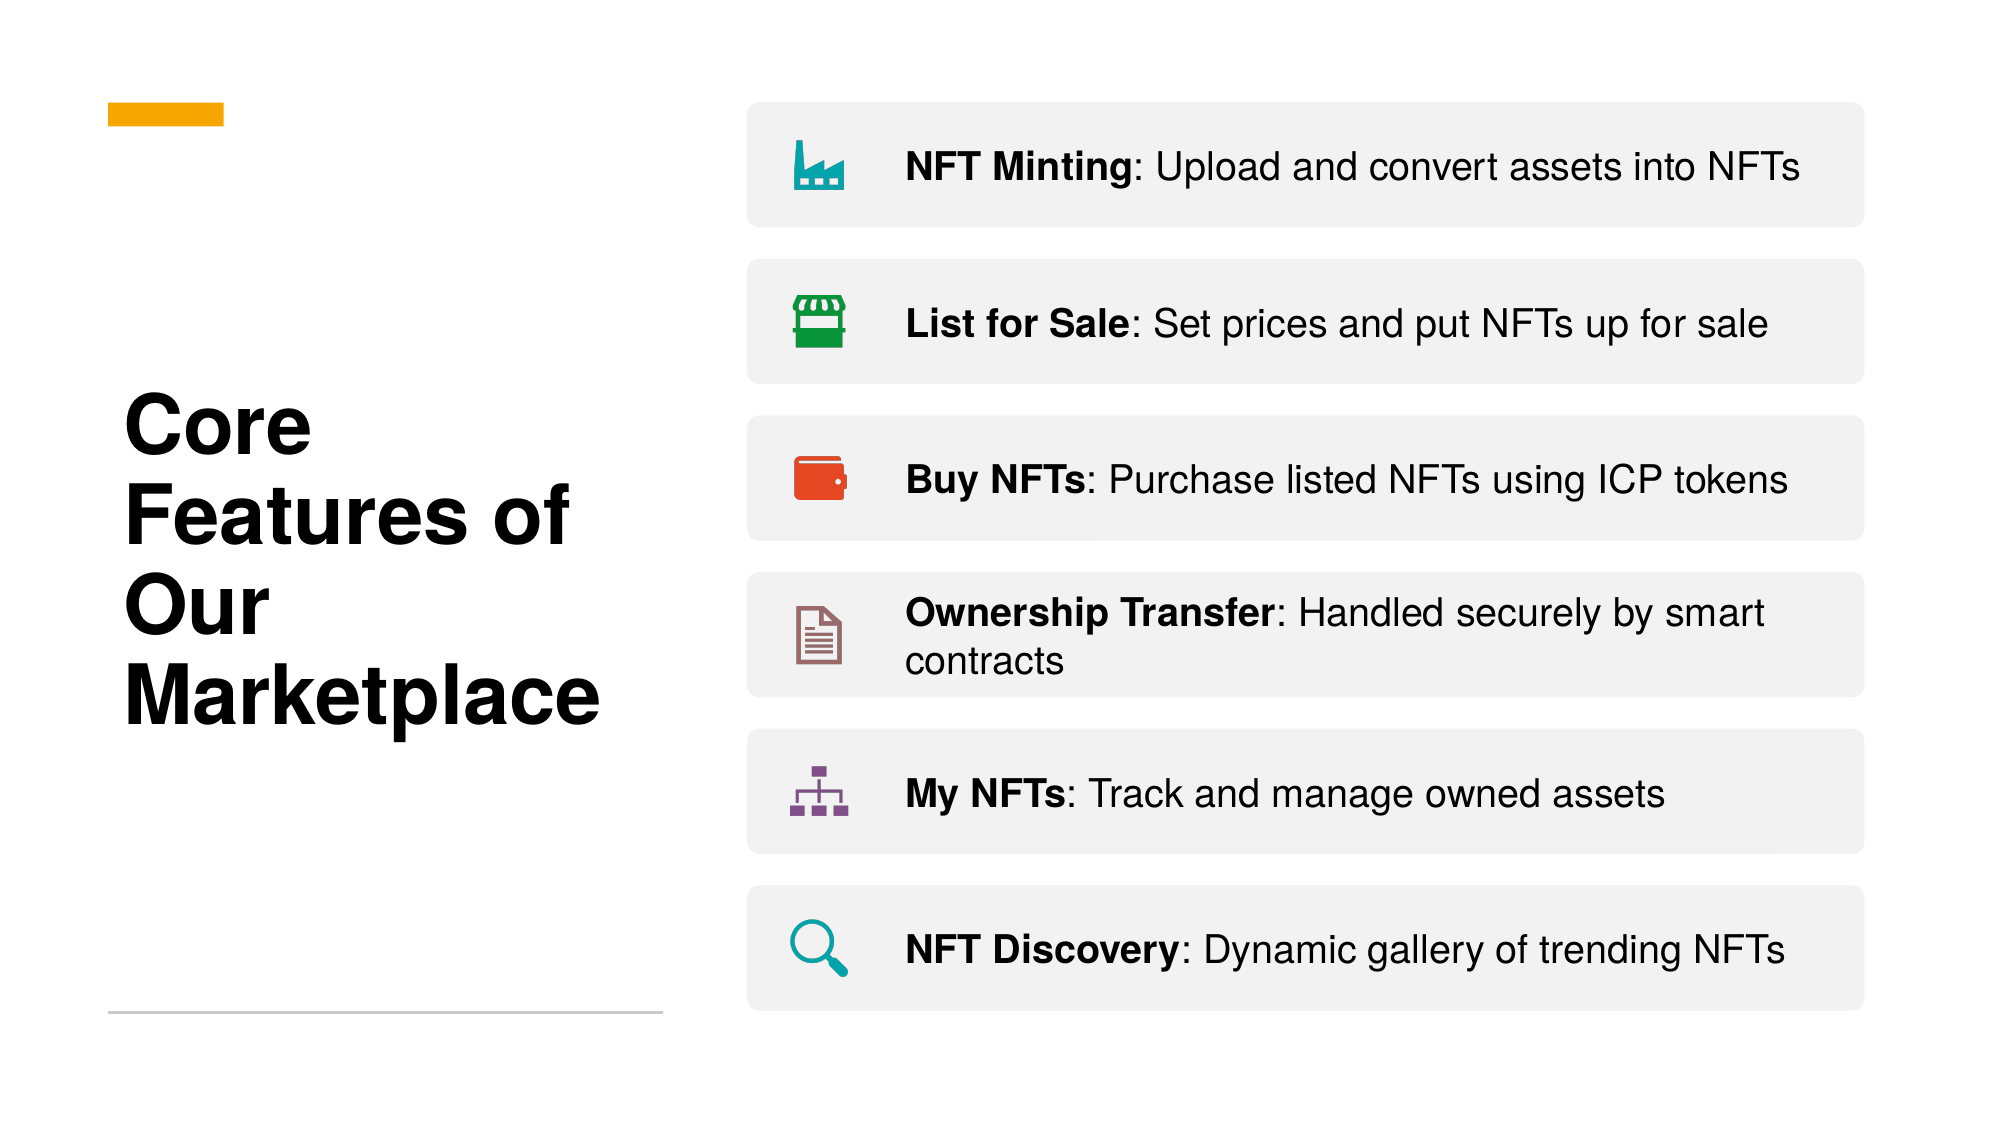

NFT Minting: Upload and convert assets into NFTs
List for Sale: Set prices and put NFTs up for sale
Buy NFTs: Purchase listed NFTs using ICP tokens
Ownership Transfer: Handled securely by smart contracts
My NFTs: Track and manage owned assets
NFT Discovery: Dynamic gallery of trending NFTs
# Core Features of Our Marketplace